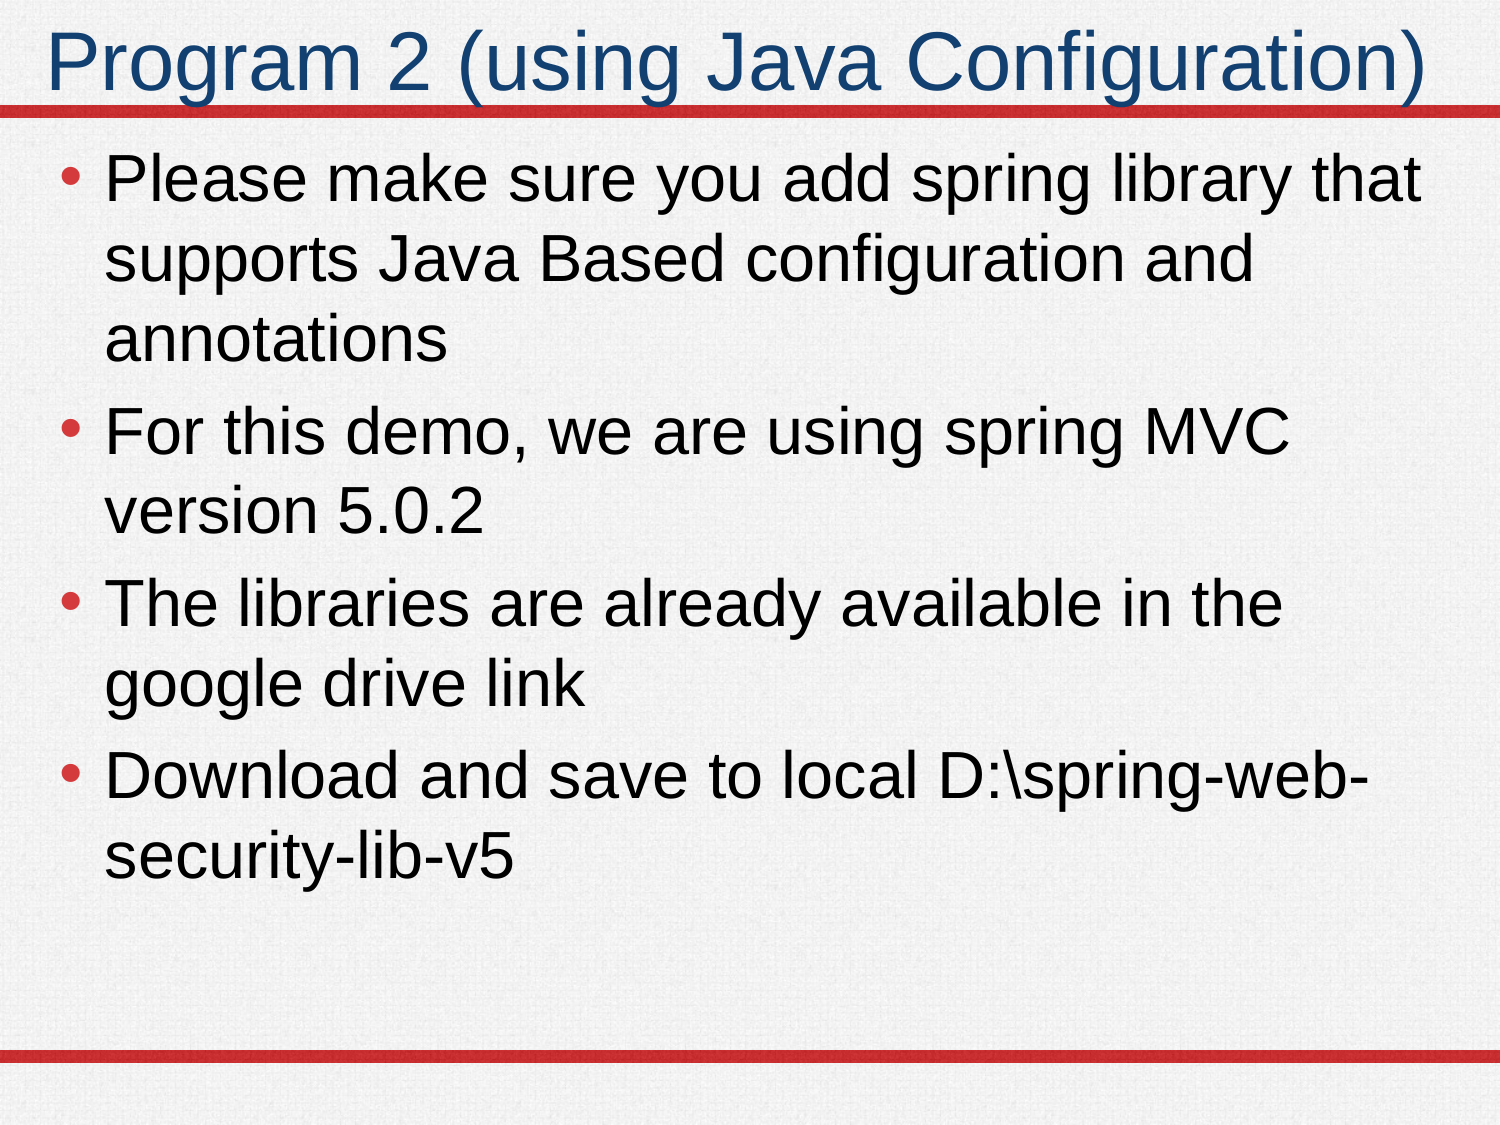

# Program 2 (using Java Configuration)
Please make sure you add spring library that supports Java Based configuration and annotations
For this demo, we are using spring MVC version 5.0.2
The libraries are already available in the google drive link
Download and save to local D:\spring-web-security-lib-v5